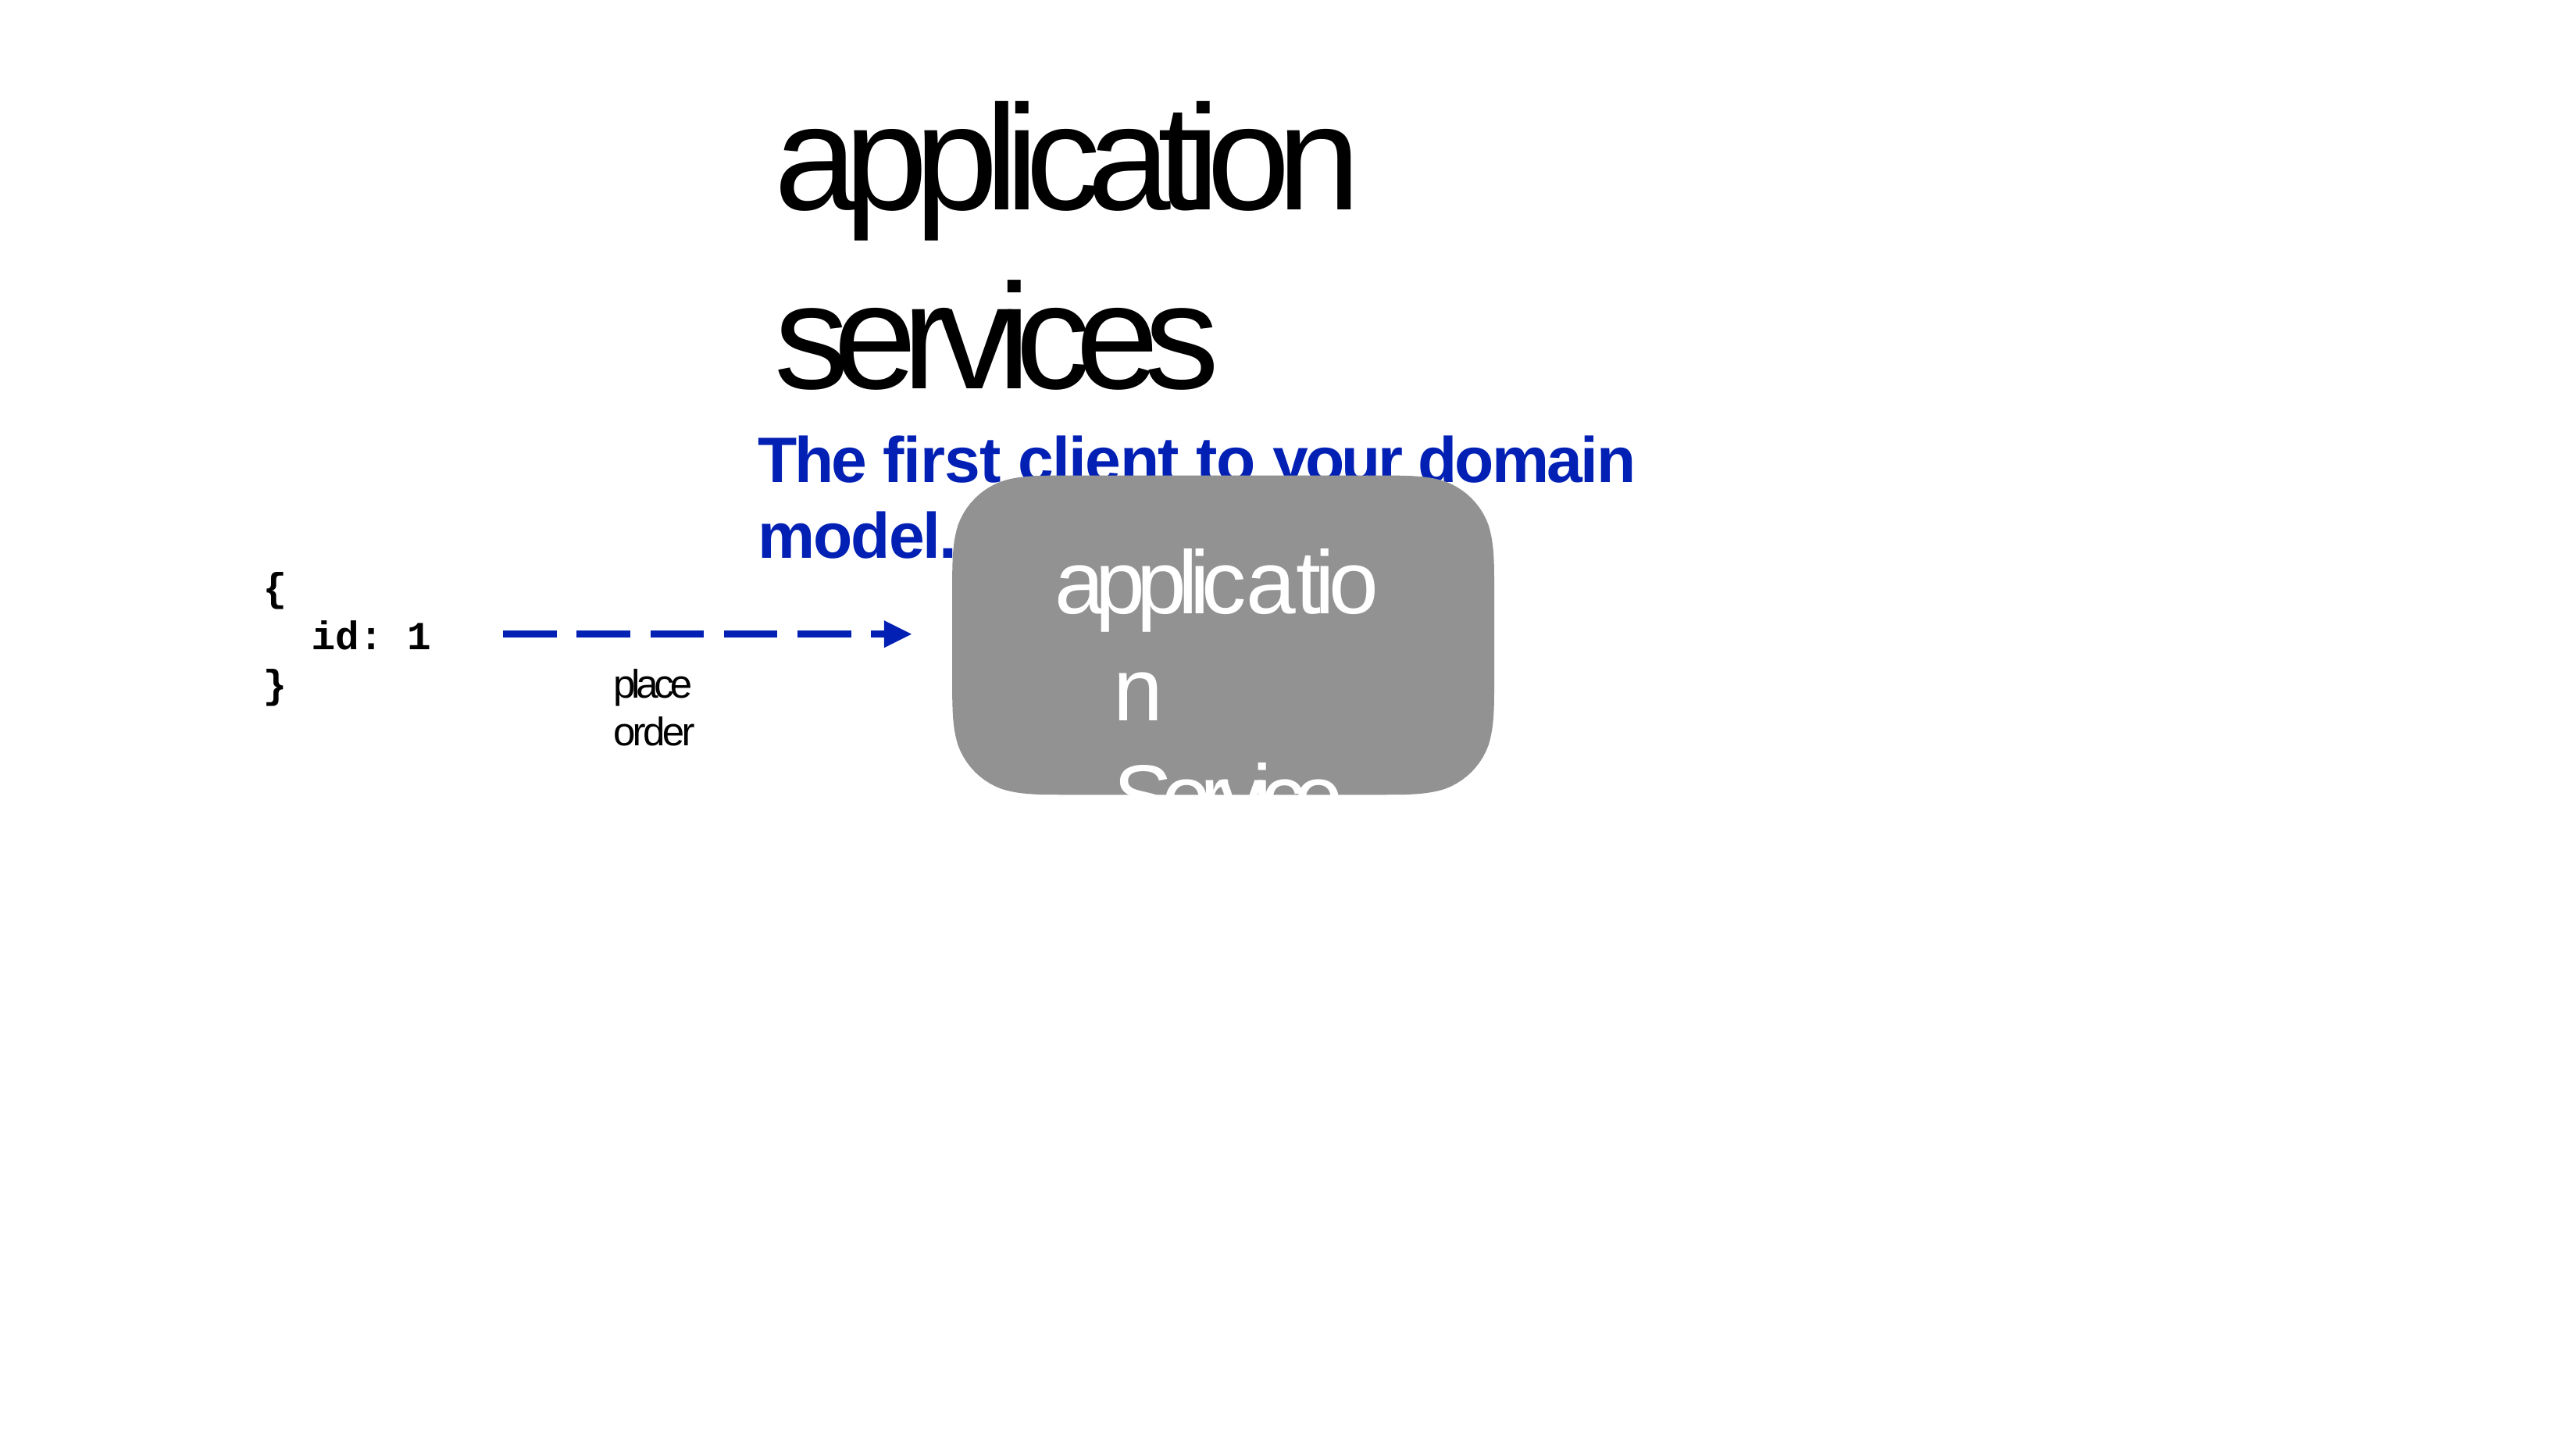

# application services
The first client to your domain model.

application  Service
{
id: 1

}
place order